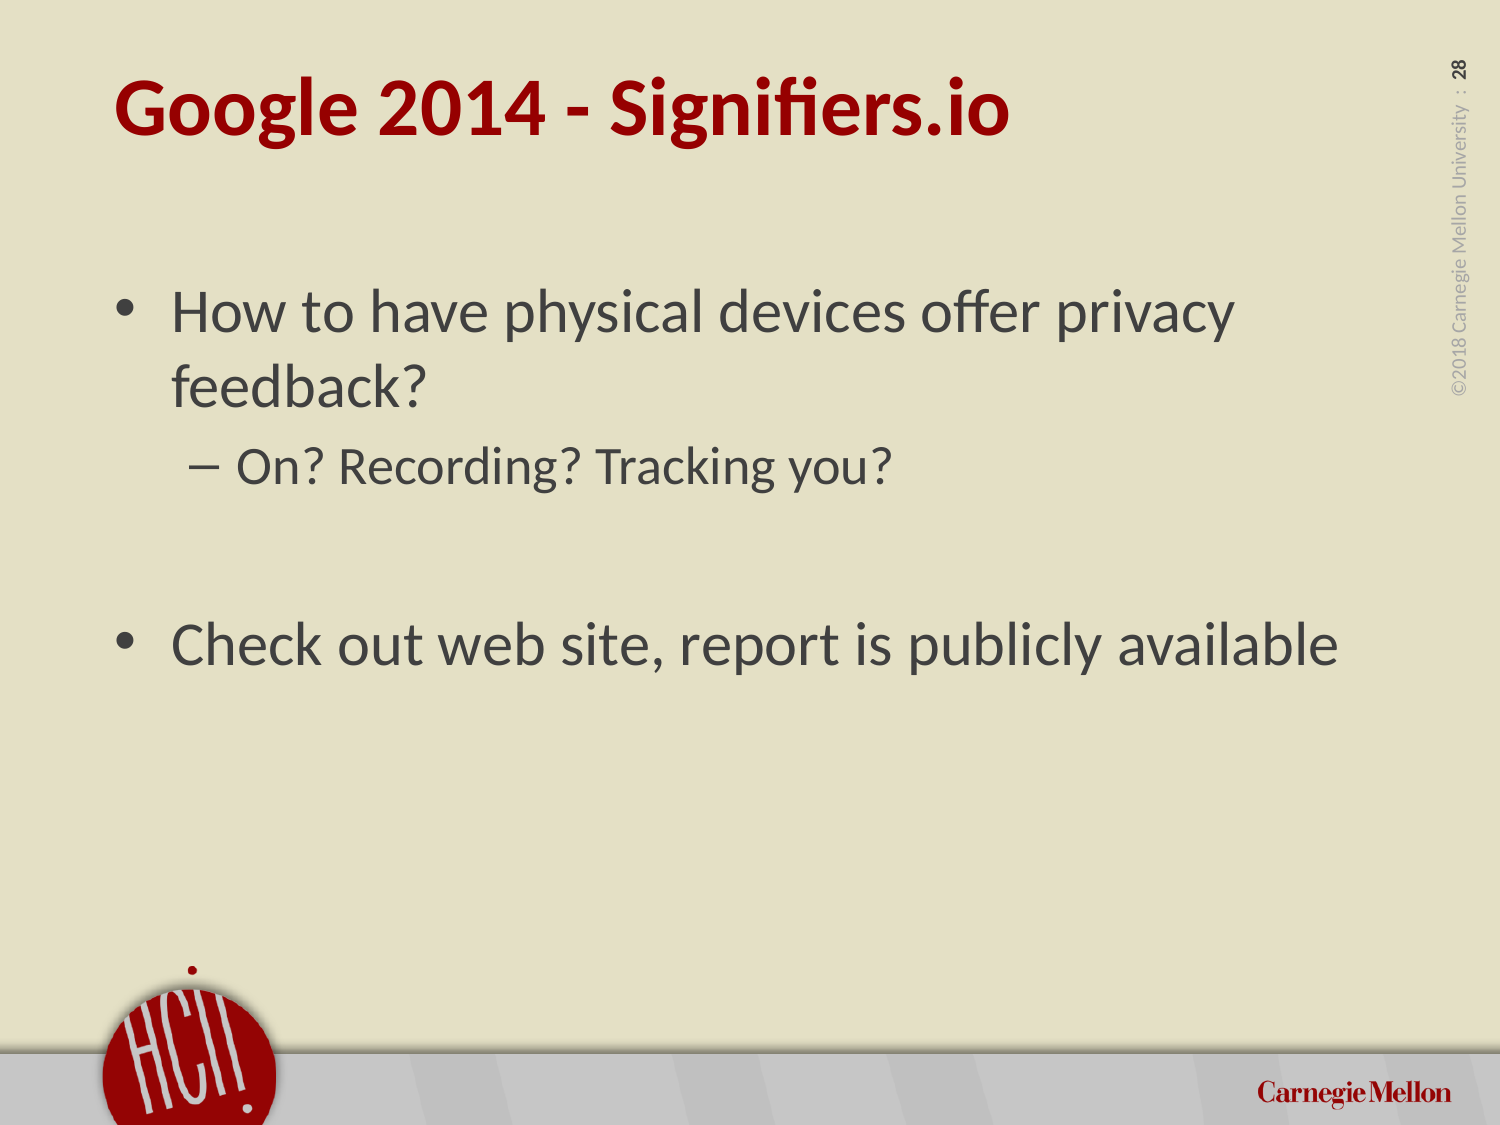

# Google 2014 - Signifiers.io
How to have physical devices offer privacy feedback?
On? Recording? Tracking you?

Check out web site, report is publicly available